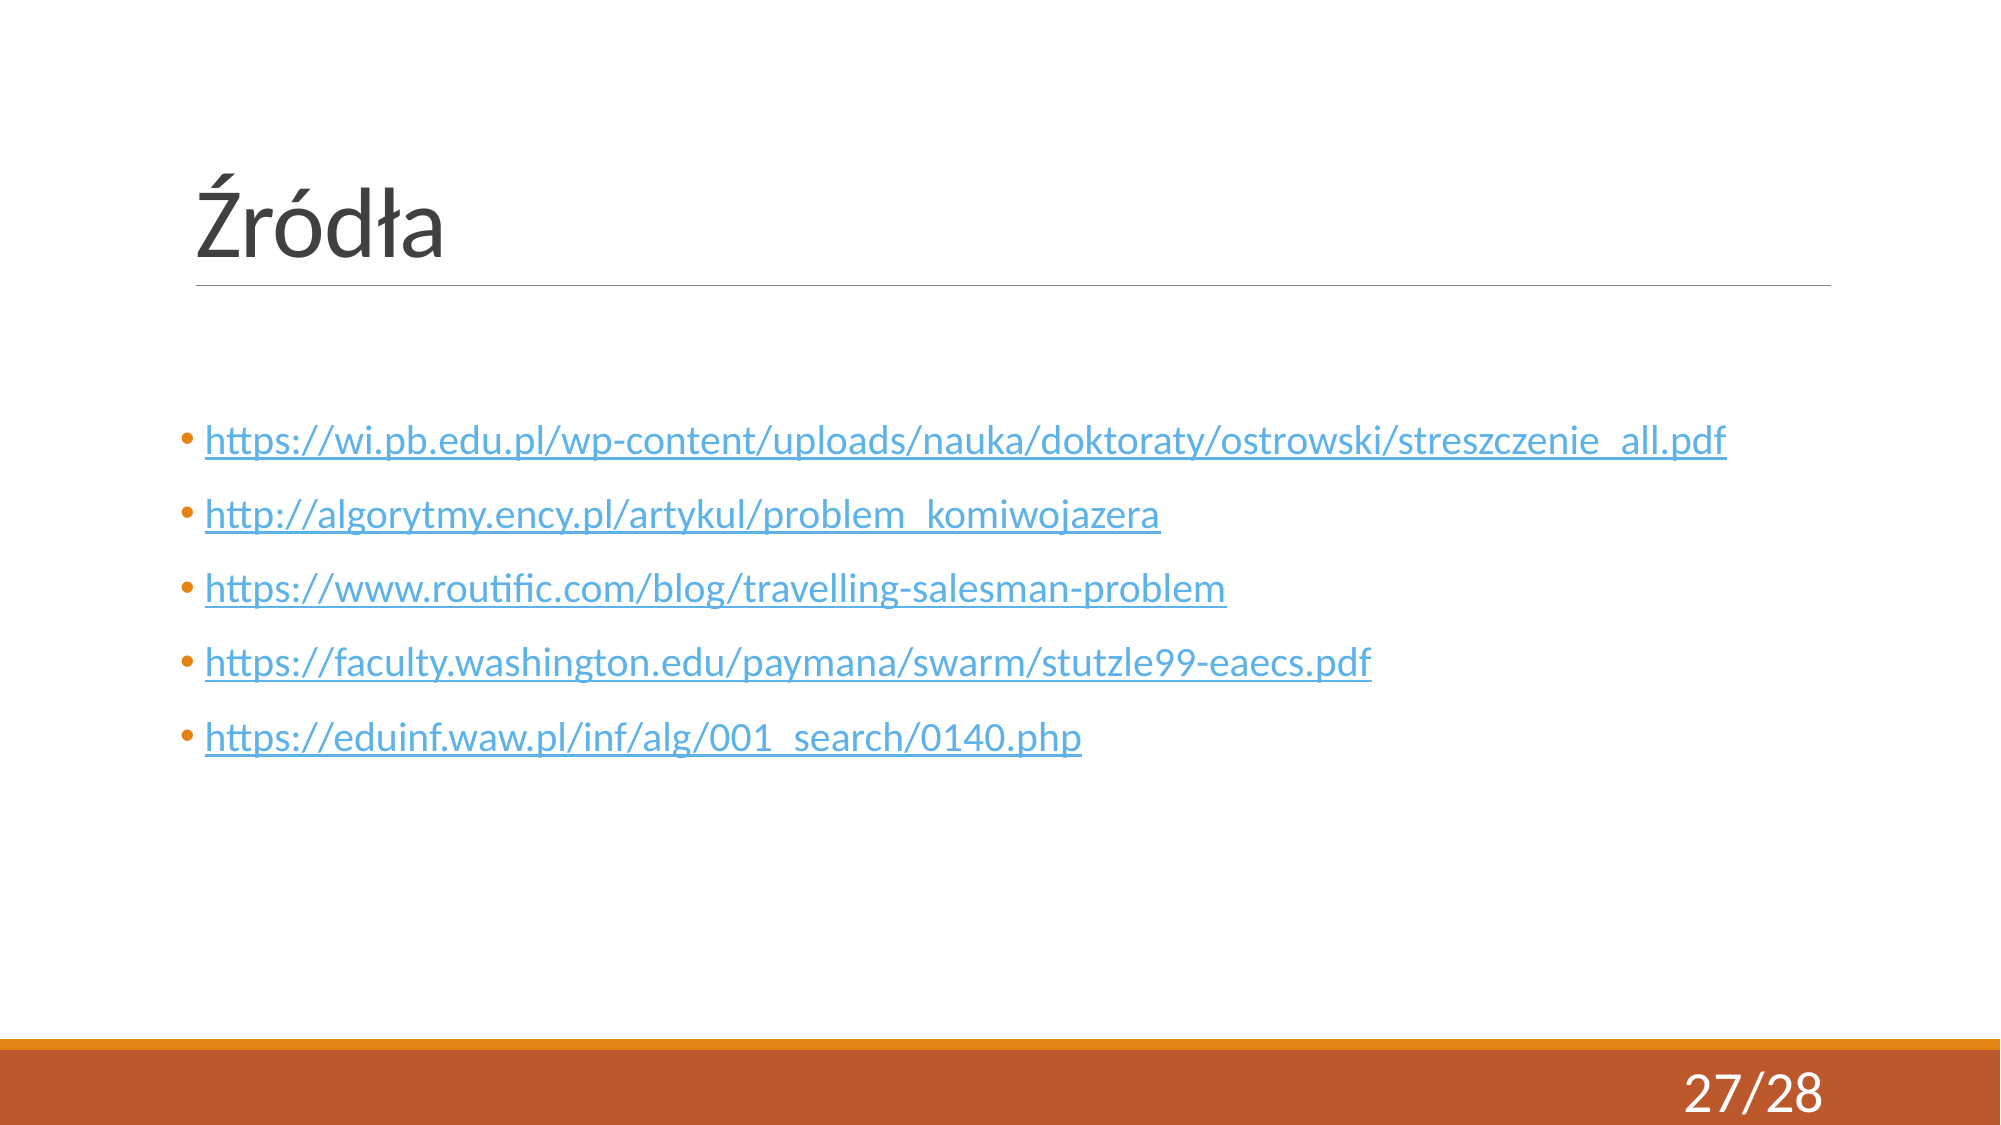

# Źródła
 https://wi.pb.edu.pl/wp-content/uploads/nauka/doktoraty/ostrowski/streszczenie_all.pdf
 http://algorytmy.ency.pl/artykul/problem_komiwojazera
 https://www.routific.com/blog/travelling-salesman-problem
 https://faculty.washington.edu/paymana/swarm/stutzle99-eaecs.pdf
 https://eduinf.waw.pl/inf/alg/001_search/0140.php
27/28